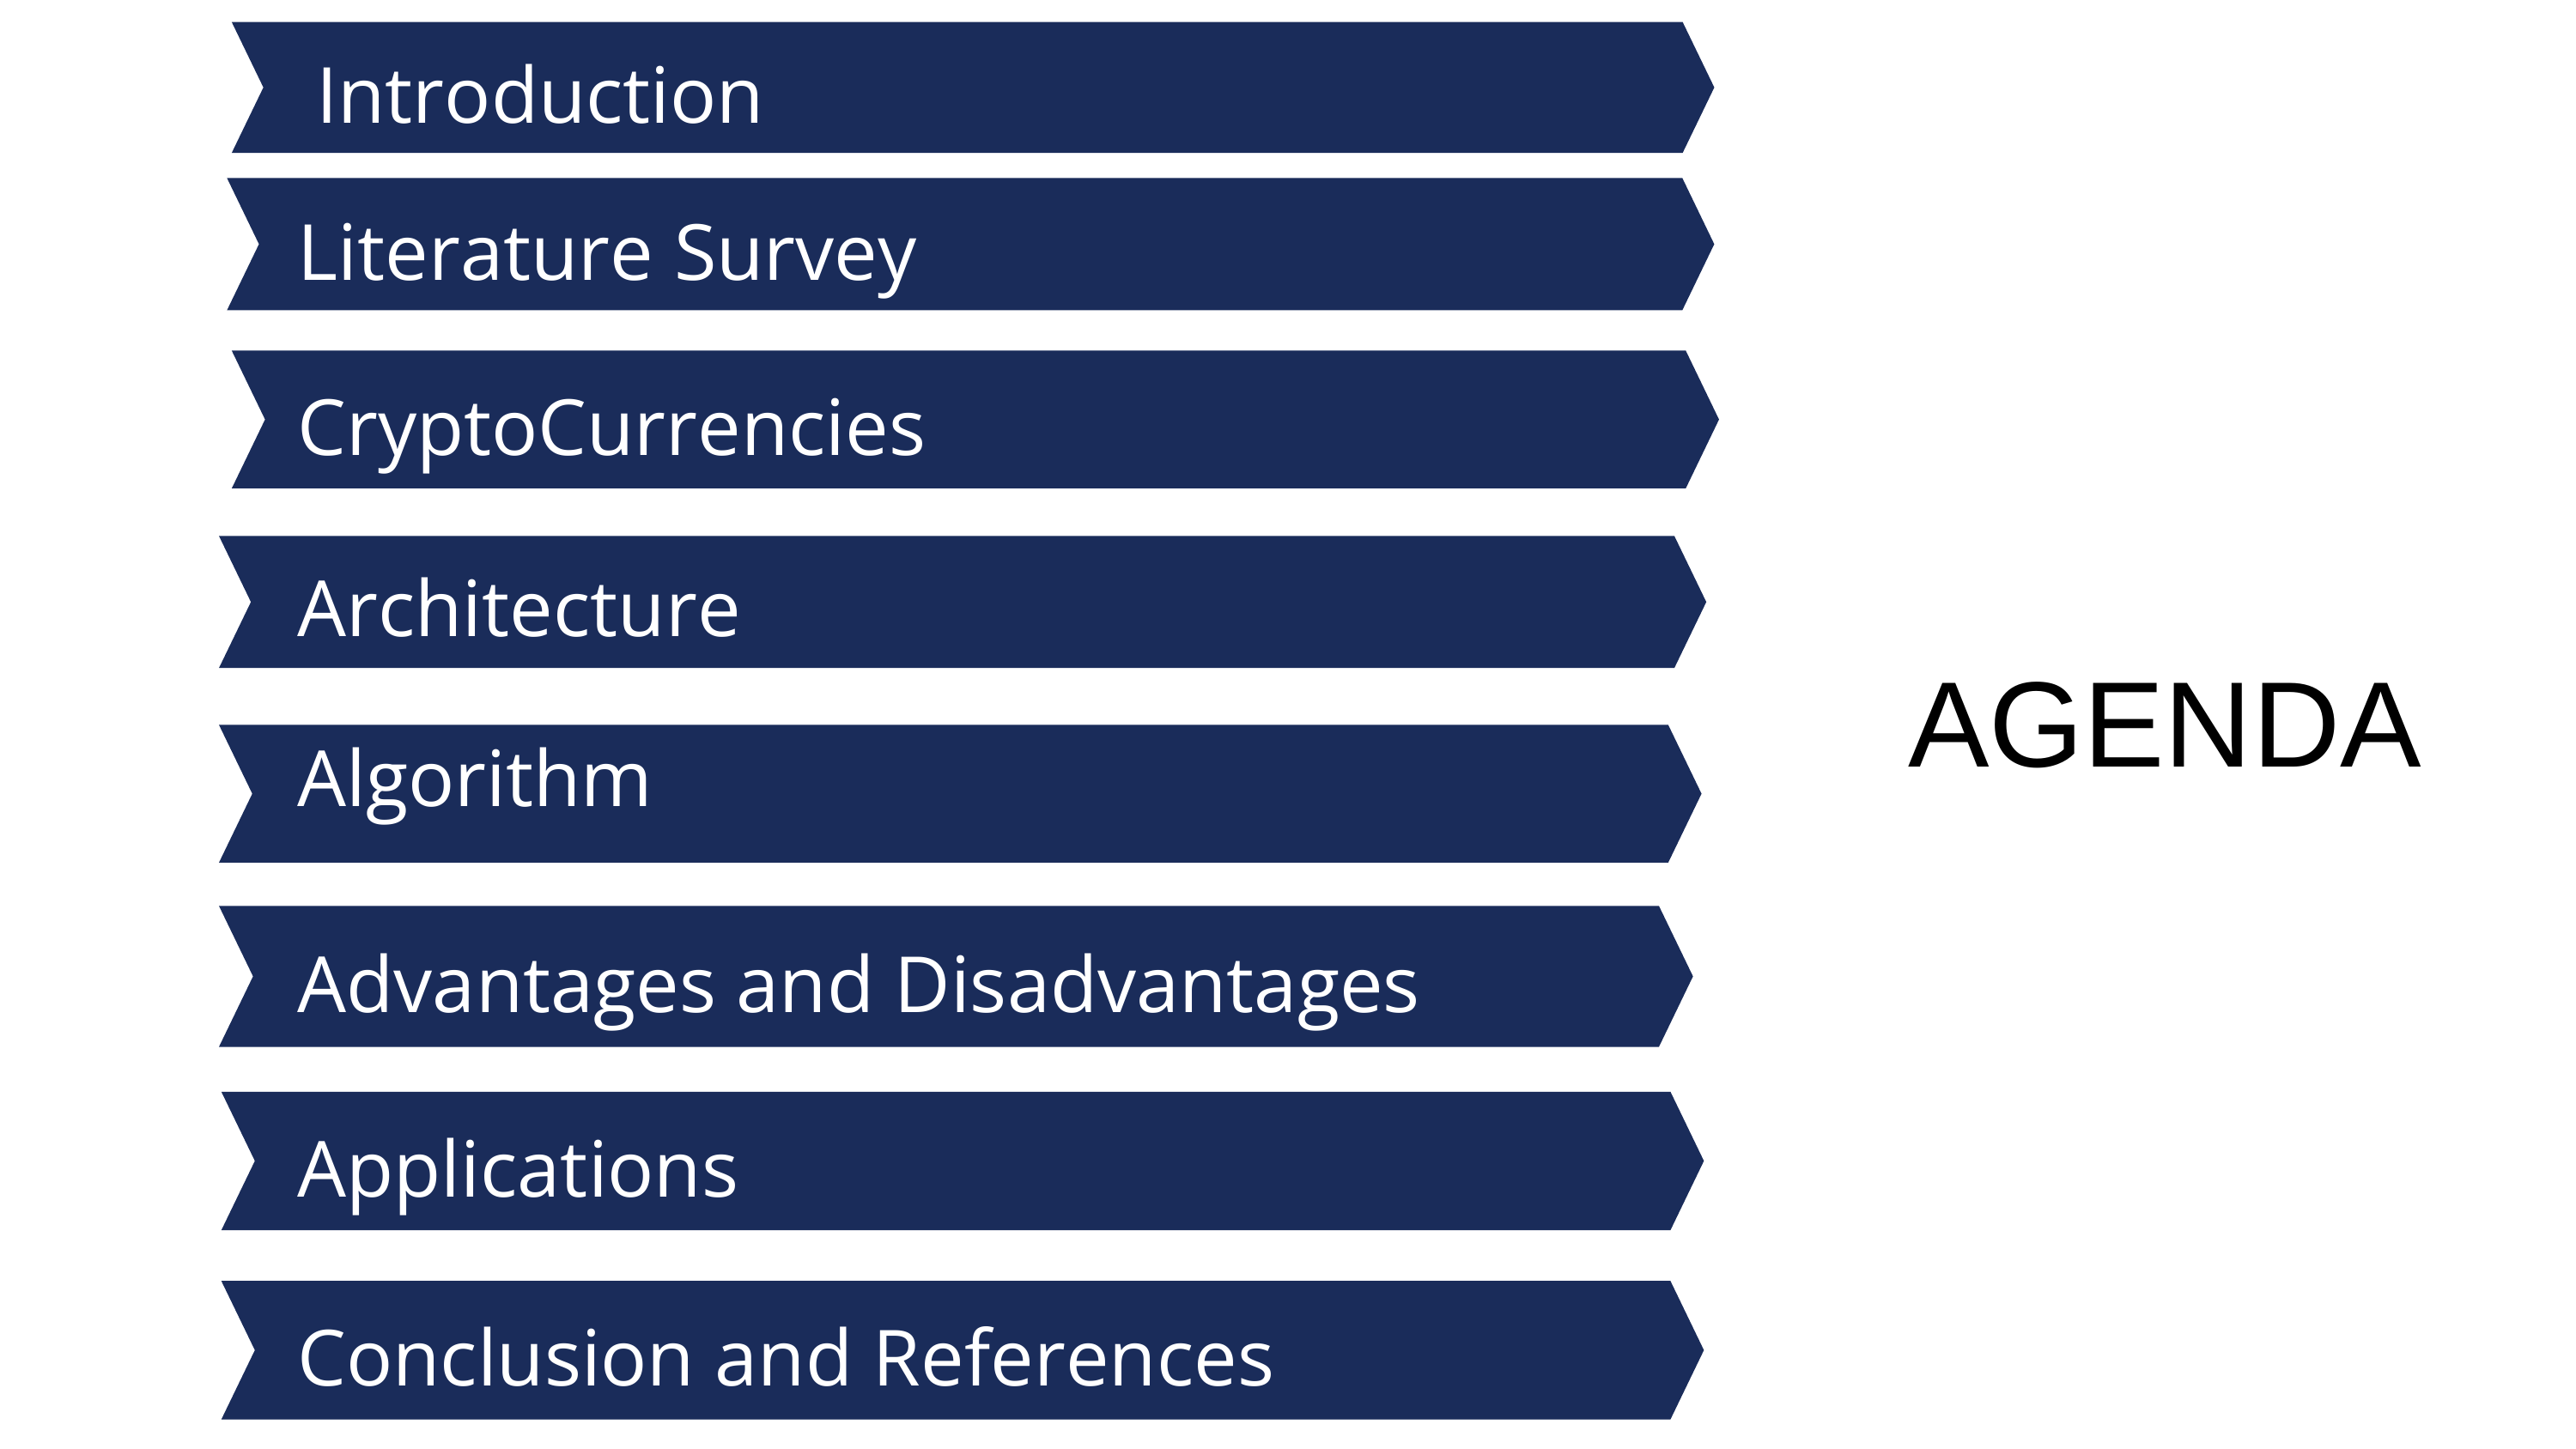

Introduction

Literature Survey

CryptoCurrencies

Architecture
AGENDA
Algorithm

Advantages and Disadvantages

Applications

Conclusion and References